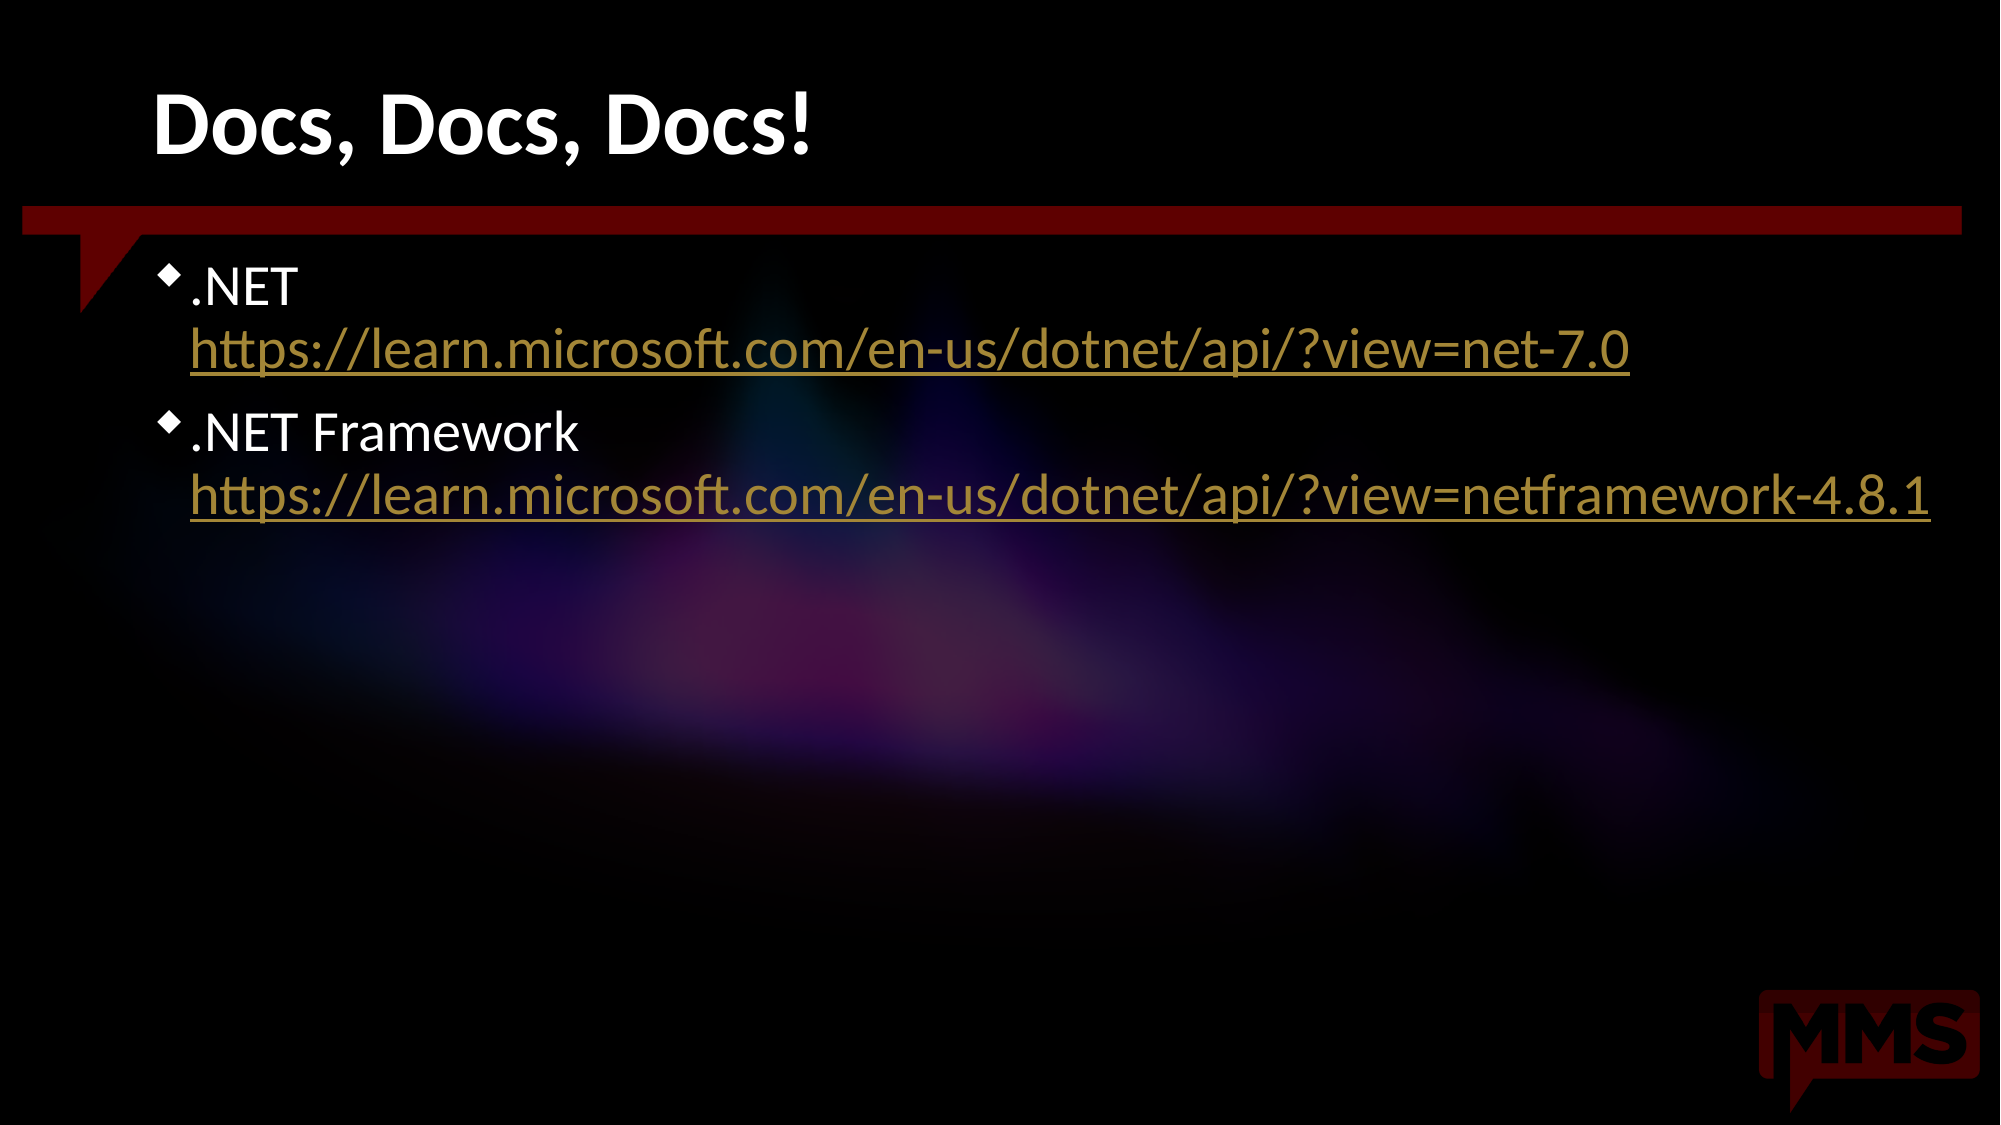

# Docs, Docs, Docs!
.NET
https://learn.microsoft.com/en-us/dotnet/api/?view=net-7.0
.NET Framework
https://learn.microsoft.com/en-us/dotnet/api/?view=netframework-4.8.1